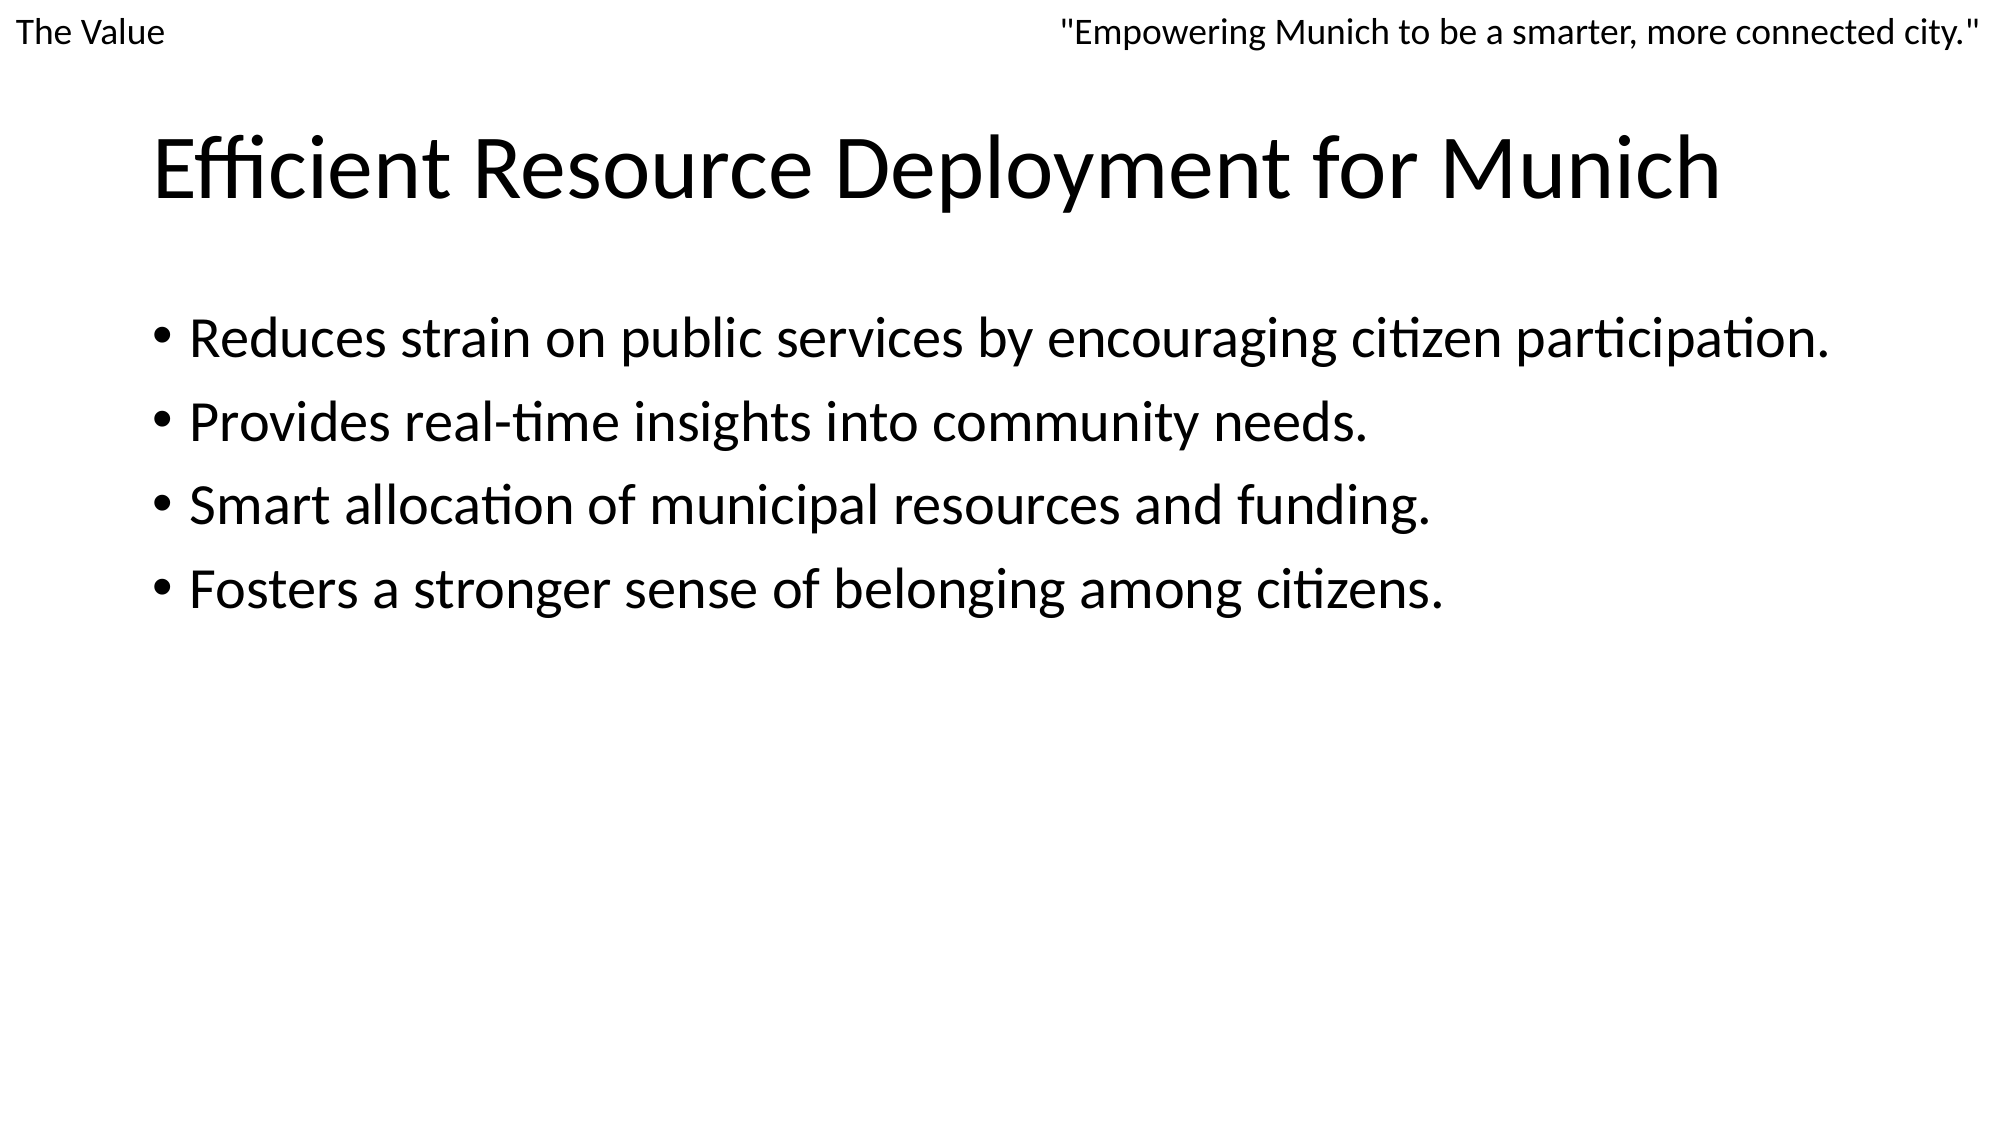

The Value
"Empowering Munich to be a smarter, more connected city."
# Efficient Resource Deployment for Munich
Reduces strain on public services by encouraging citizen participation.
Provides real-time insights into community needs.
Smart allocation of municipal resources and funding.
Fosters a stronger sense of belonging among citizens.